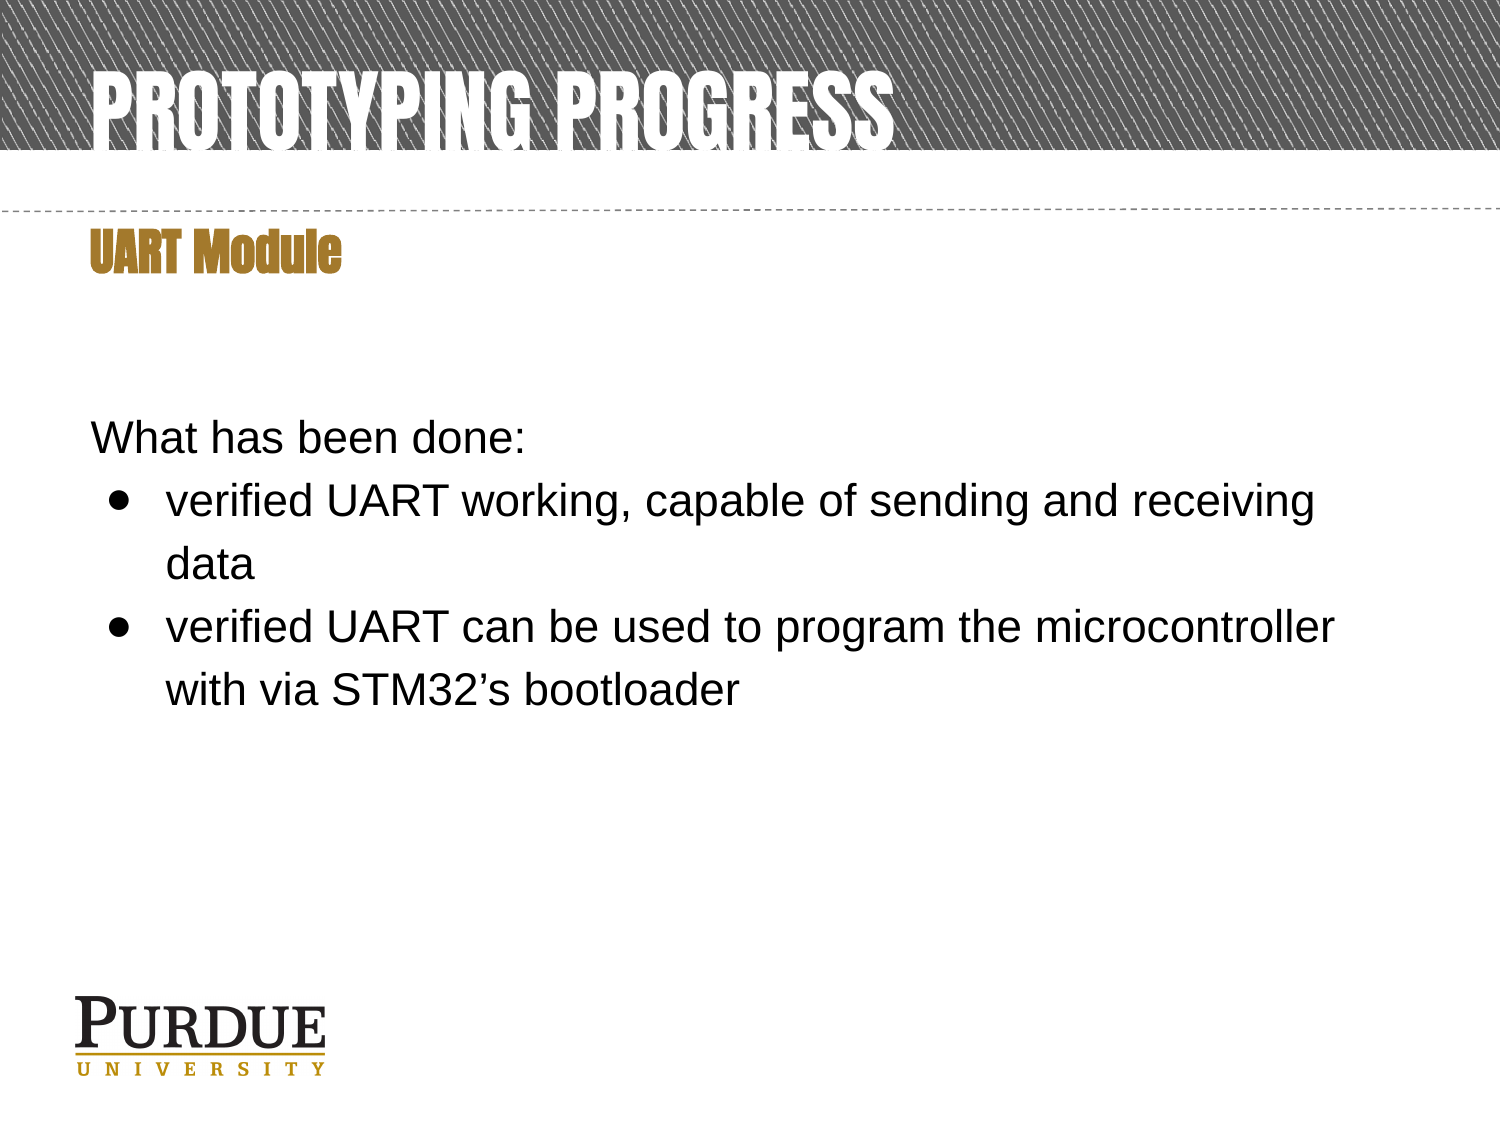

# PROTOTYPING PROGRESS
UART Module
What has been done:
verified UART working, capable of sending and receiving data
verified UART can be used to program the microcontroller with via STM32’s bootloader